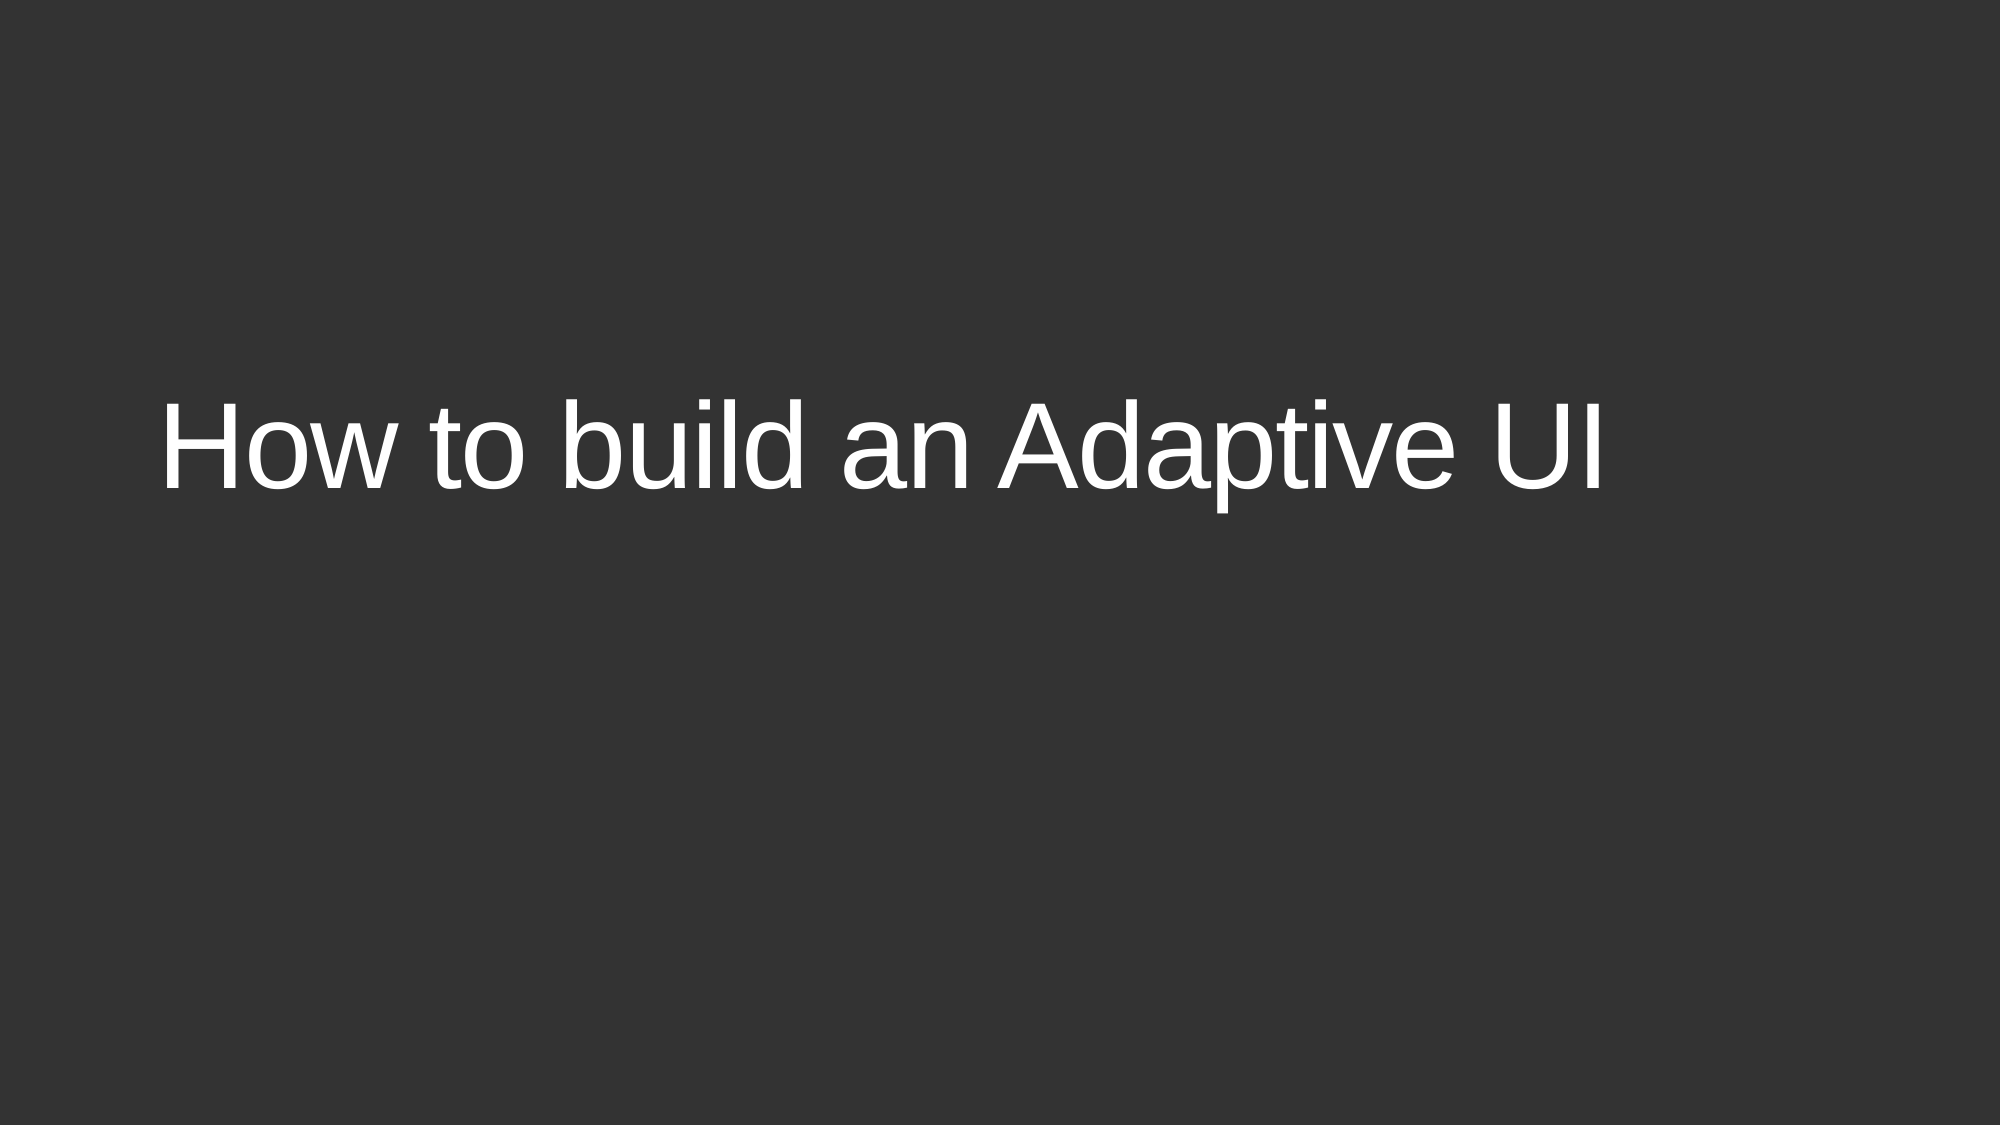

# How to build an Adaptive UI